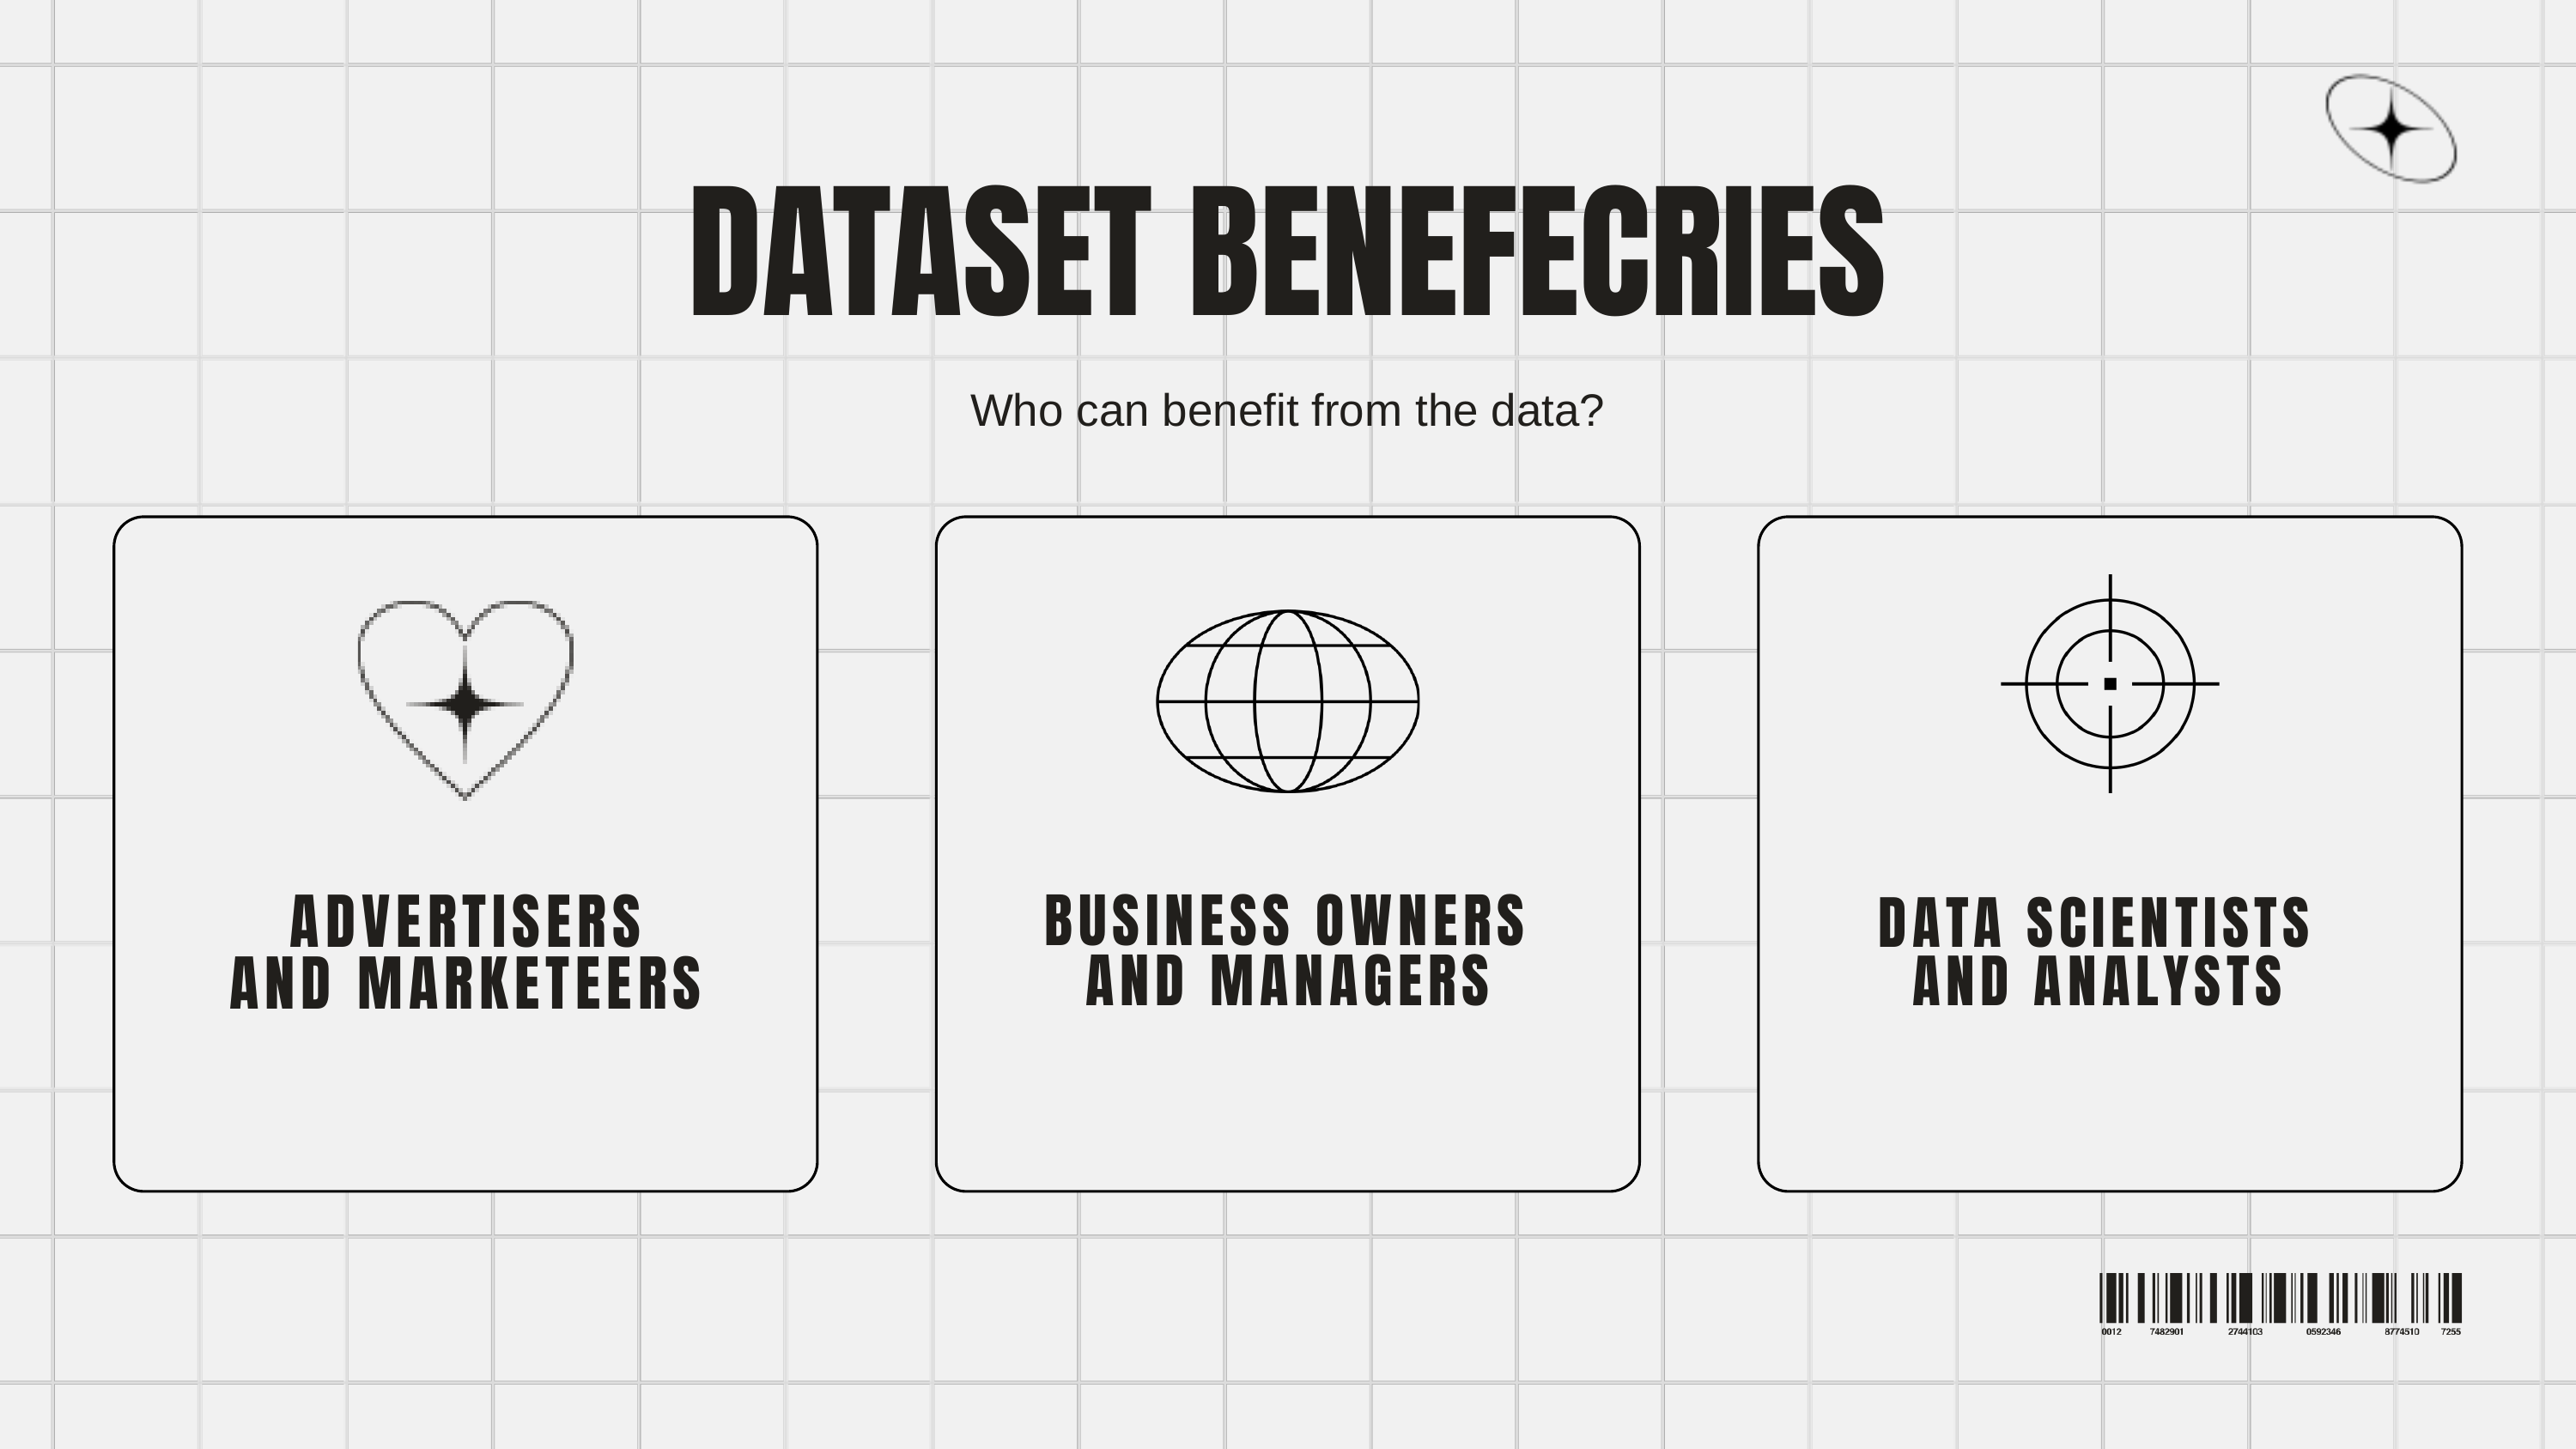

DATASET BENEFECRIES
Who can benefit from the data?

ADVERTISERS
AND MARKETEERS
BUSINESS OWNERS AND MANAGERS
DATA SCIENTISTS AND ANALYSTS